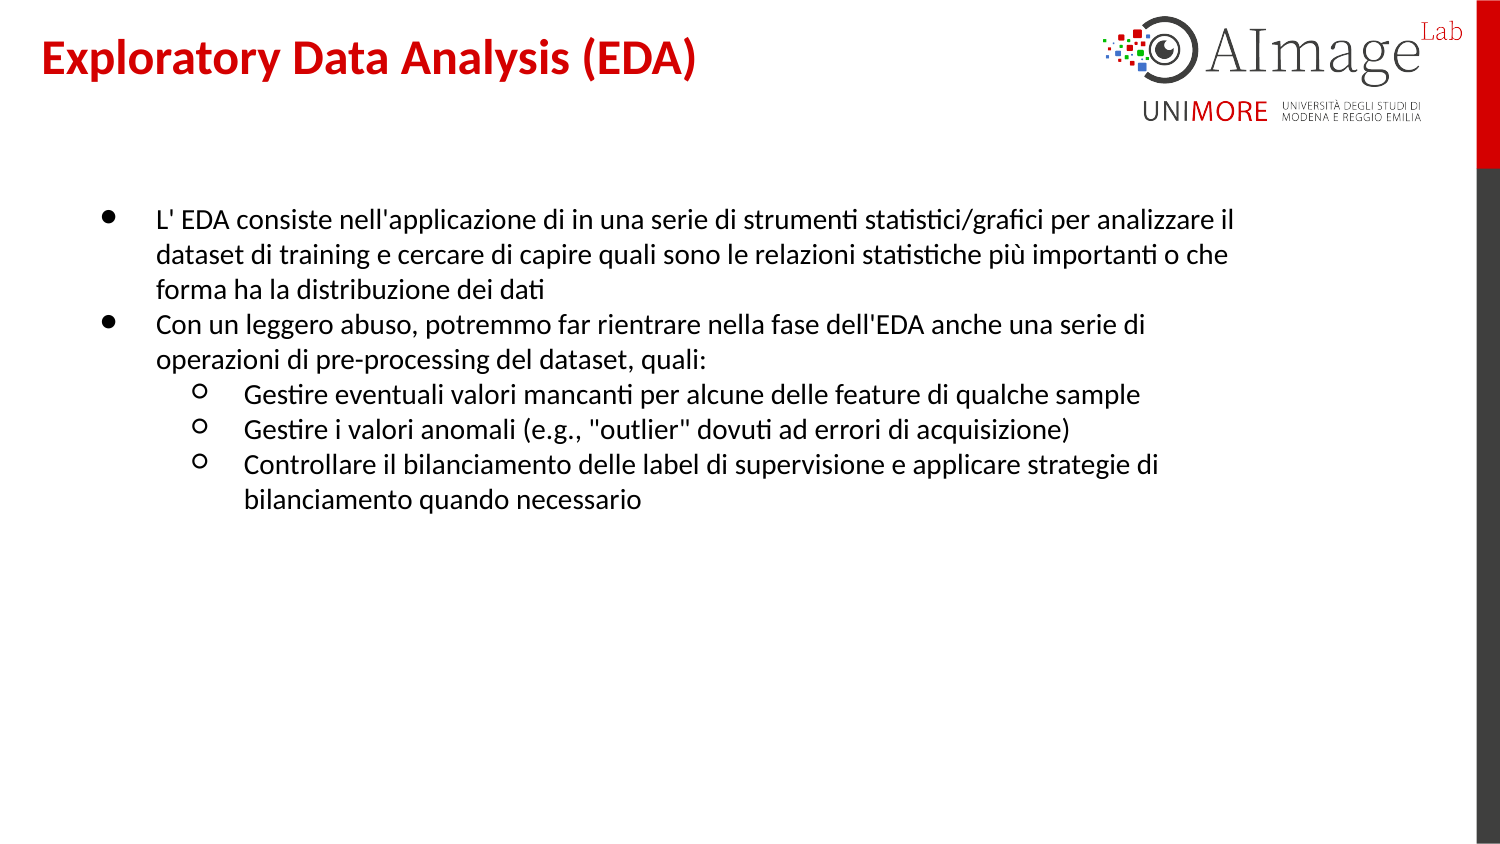

# Exploratory Data Analysis (EDA)
L' EDA consiste nell'applicazione di in una serie di strumenti statistici/grafici per analizzare il dataset di training e cercare di capire quali sono le relazioni statistiche più importanti o che forma ha la distribuzione dei dati
Con un leggero abuso, potremmo far rientrare nella fase dell'EDA anche una serie di operazioni di pre-processing del dataset, quali:
Gestire eventuali valori mancanti per alcune delle feature di qualche sample
Gestire i valori anomali (e.g., "outlier" dovuti ad errori di acquisizione)
Controllare il bilanciamento delle label di supervisione e applicare strategie di bilanciamento quando necessario